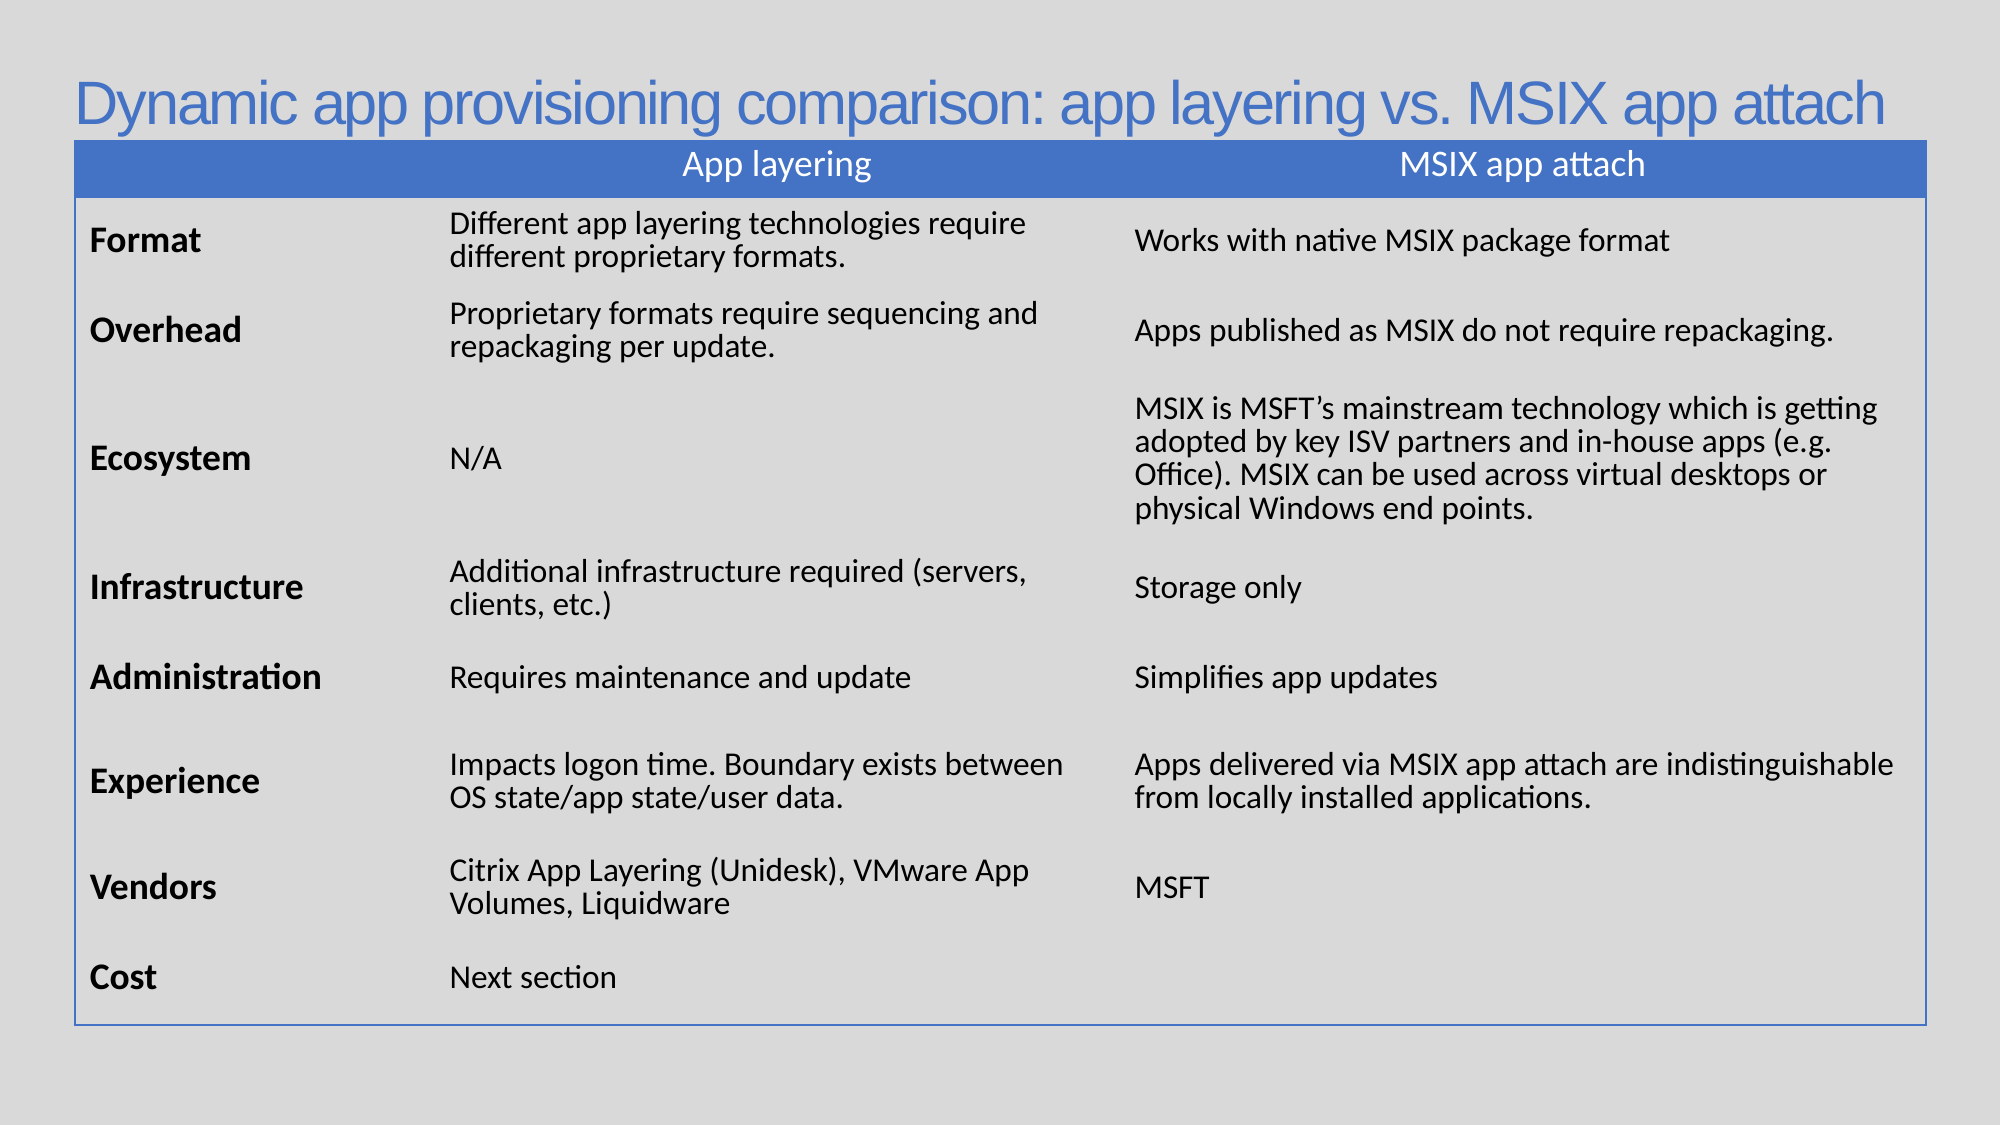

# Dynamic app provisioning comparison: app layering vs. MSIX app attach
|  | App layering | MSIX app attach |
| --- | --- | --- |
| Format | Different app layering technologies require different proprietary formats. | Works with native MSIX package format |
| Overhead | Proprietary formats require sequencing and repackaging per update. | Apps published as MSIX do not require repackaging. |
| Ecosystem | N/A | MSIX is MSFT’s mainstream technology which is getting adopted by key ISV partners and in-house apps (e.g. Office). MSIX can be used across virtual desktops or physical Windows end points. |
| Infrastructure | Additional infrastructure required (servers, clients, etc.) | Storage only |
| Administration | Requires maintenance and update | Simplifies app updates |
| Experience | Impacts logon time. Boundary exists between OS state/app state/user data. | Apps delivered via MSIX app attach are indistinguishable from locally installed applications. |
| Vendors | Citrix App Layering (Unidesk), VMware App Volumes, Liquidware | MSFT |
| Cost | Next section |  |